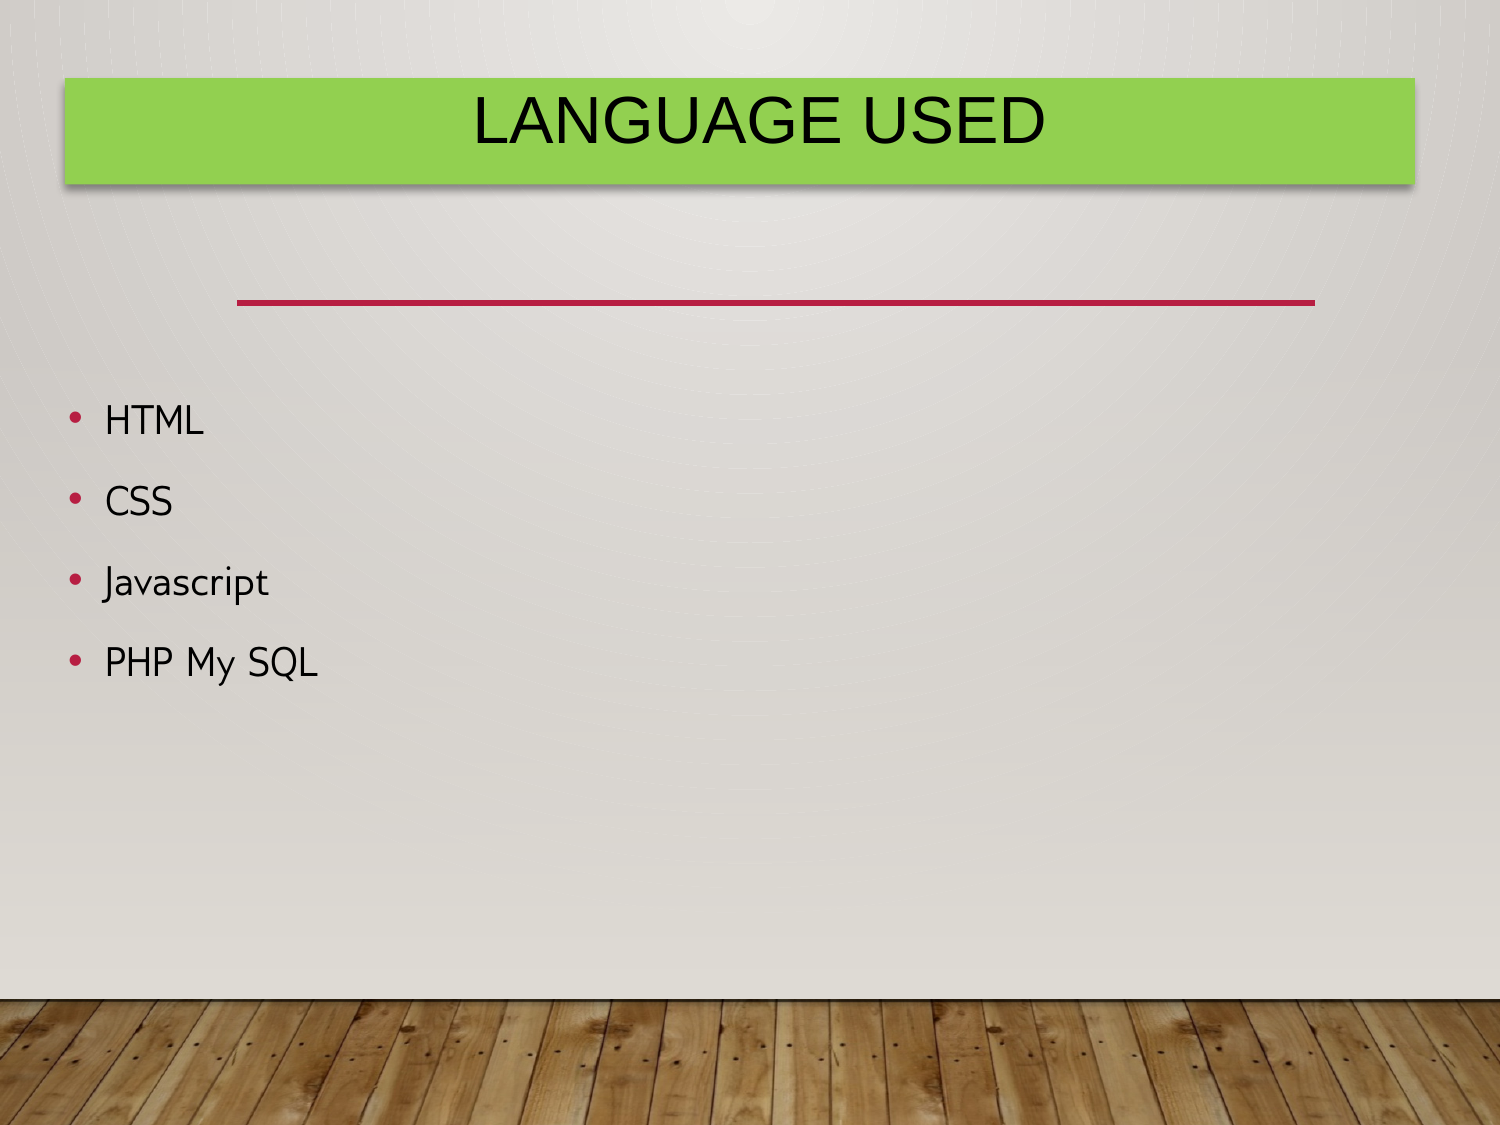

# Language Used
HTML
CSS
Javascript
PHP My SQL